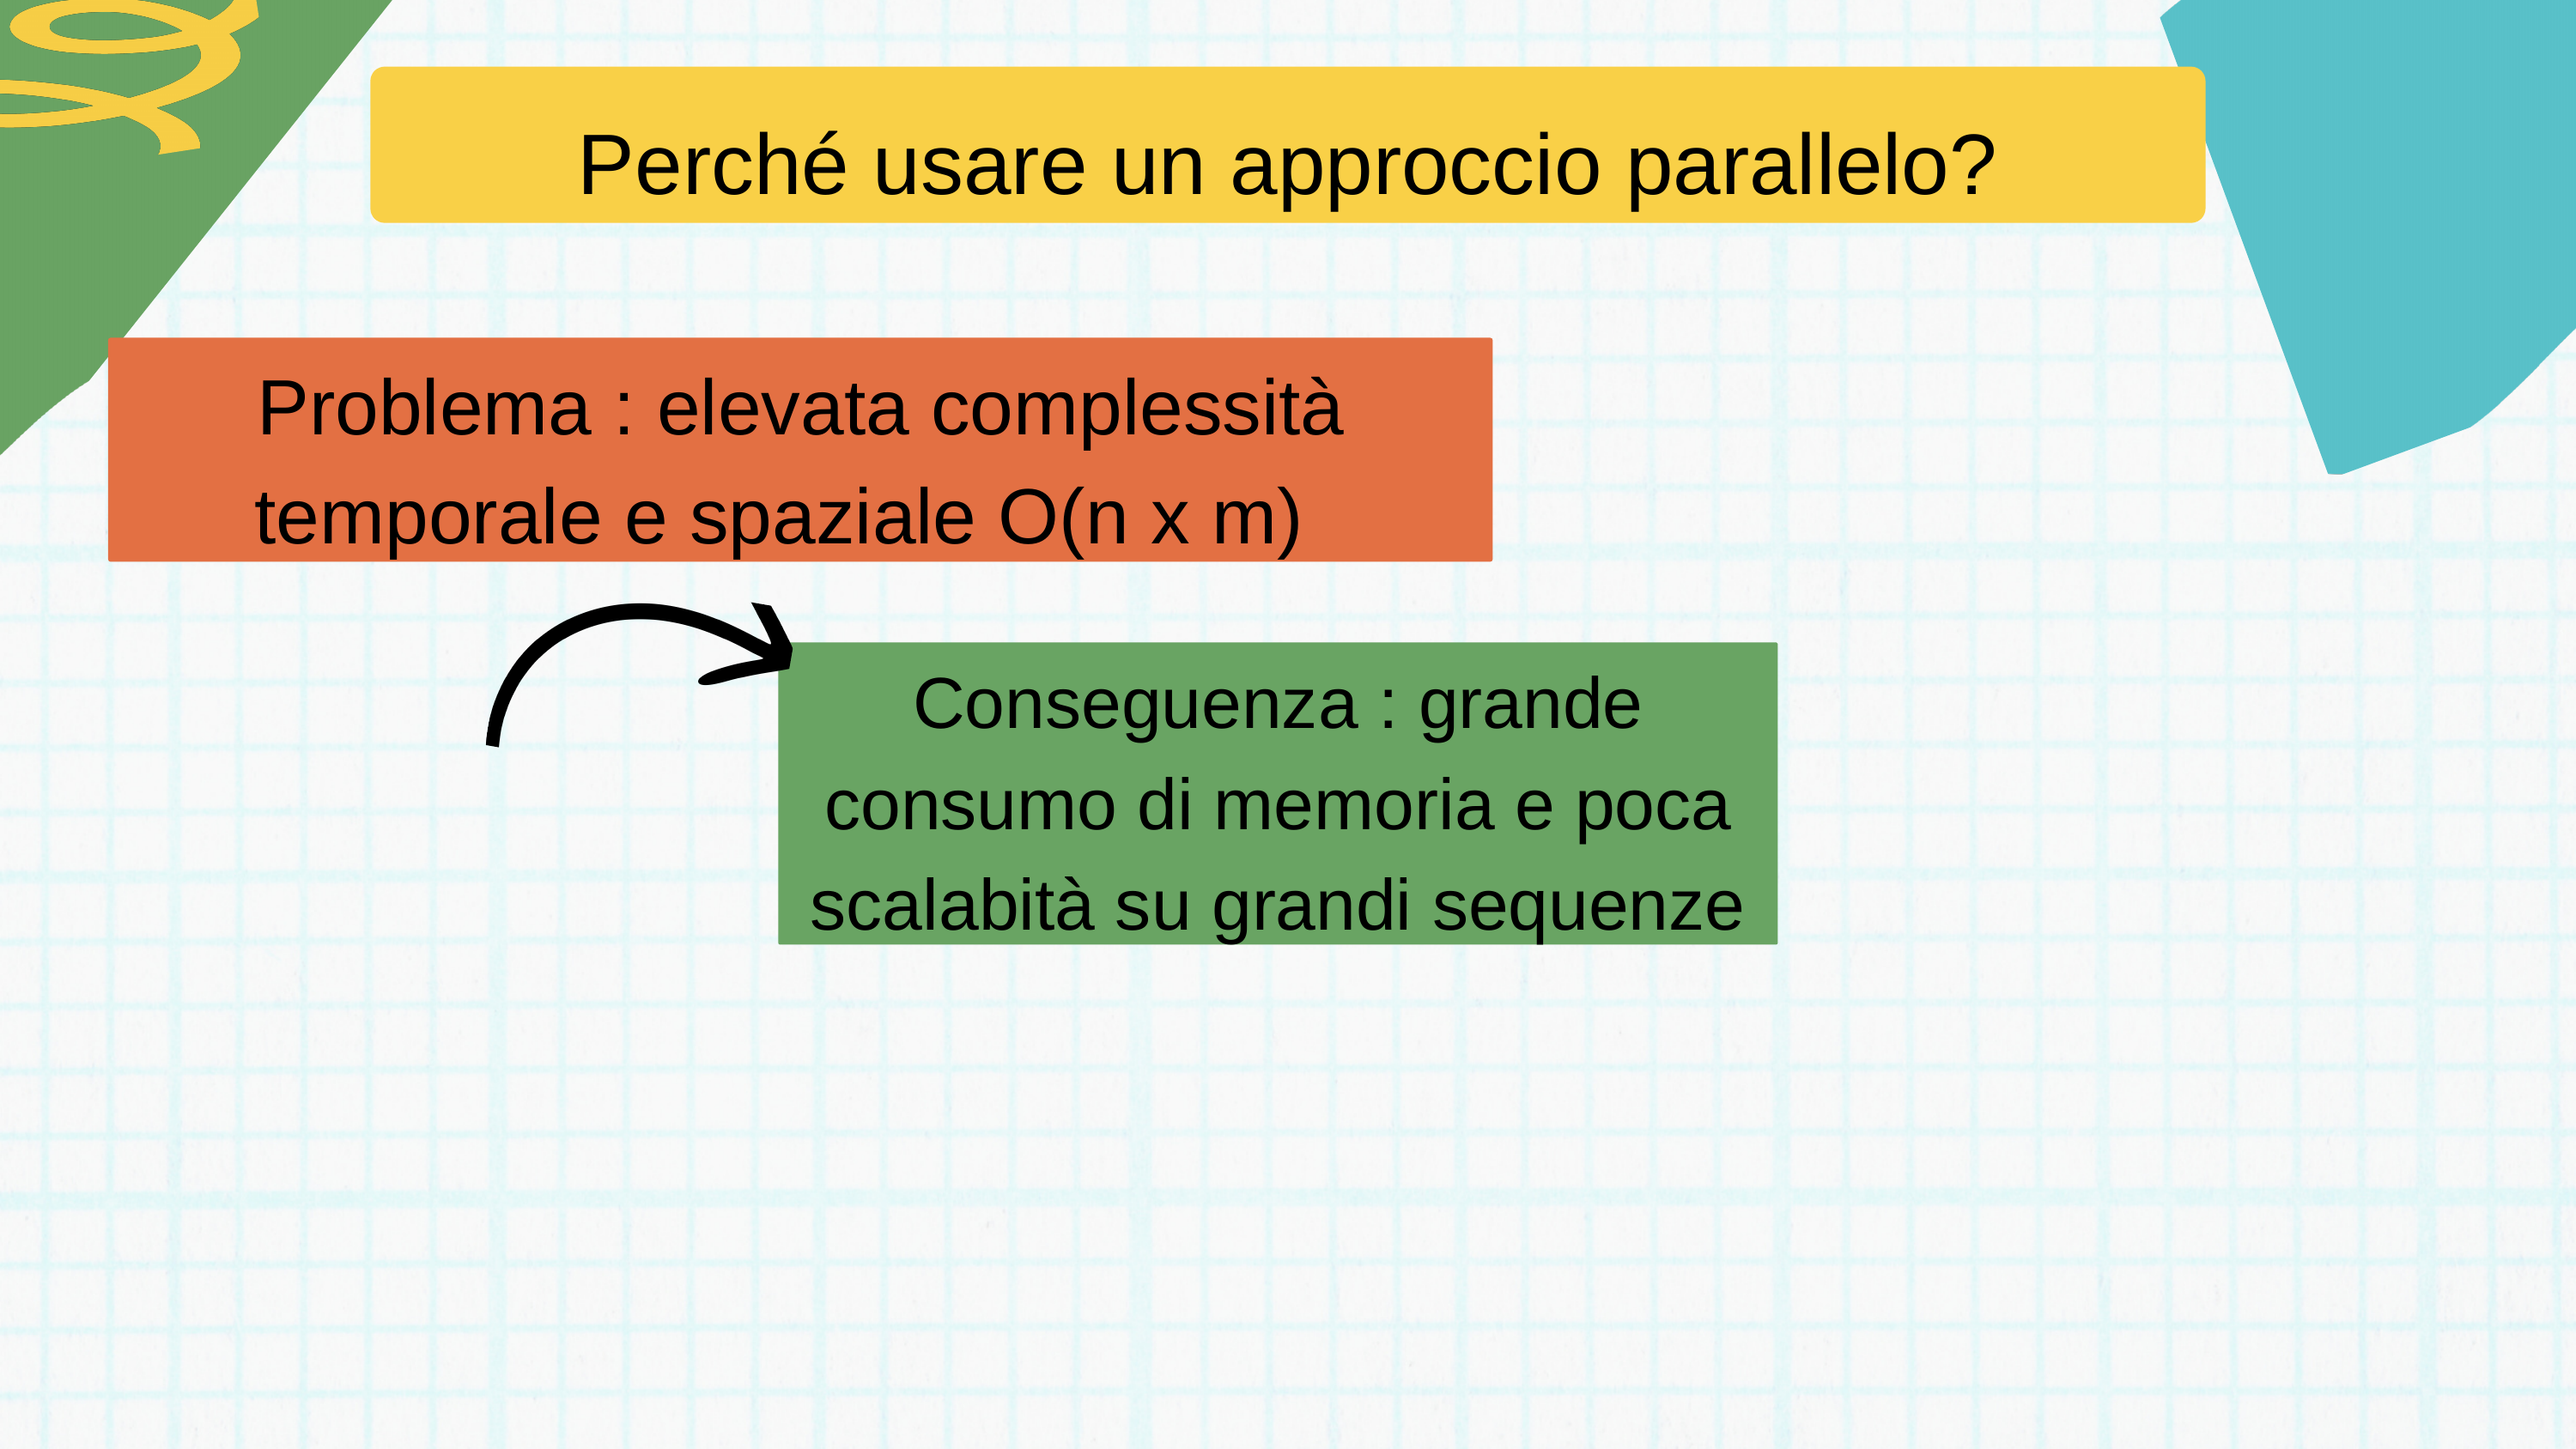

Perché usare un approccio parallelo?

Problema : elevata complessità temporale e spaziale O(n x m)

Conseguenza : grande consumo di memoria e poca scalabità su grandi sequenze